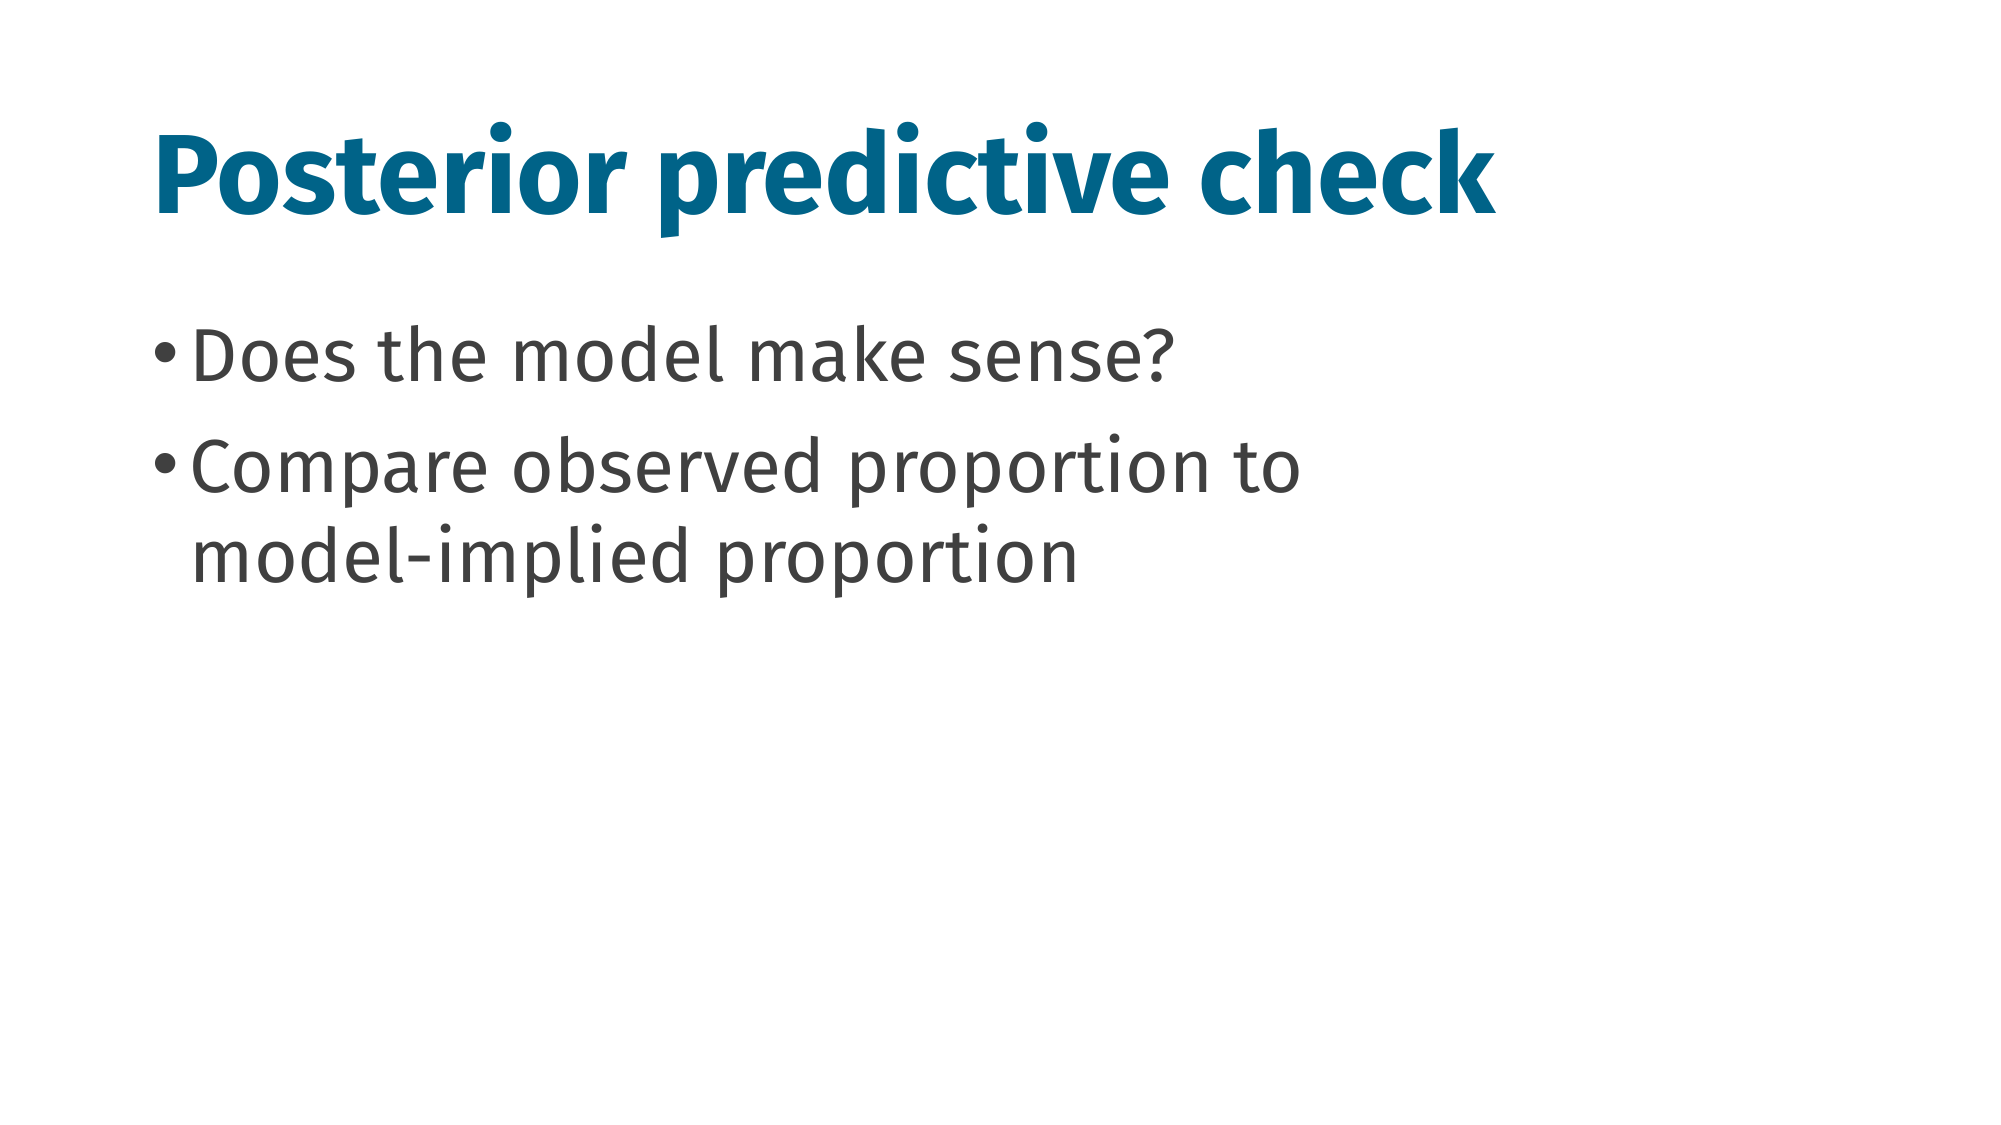

# Posterior predictive check
Does the model make sense?
Compare observed proportion to model-implied proportion